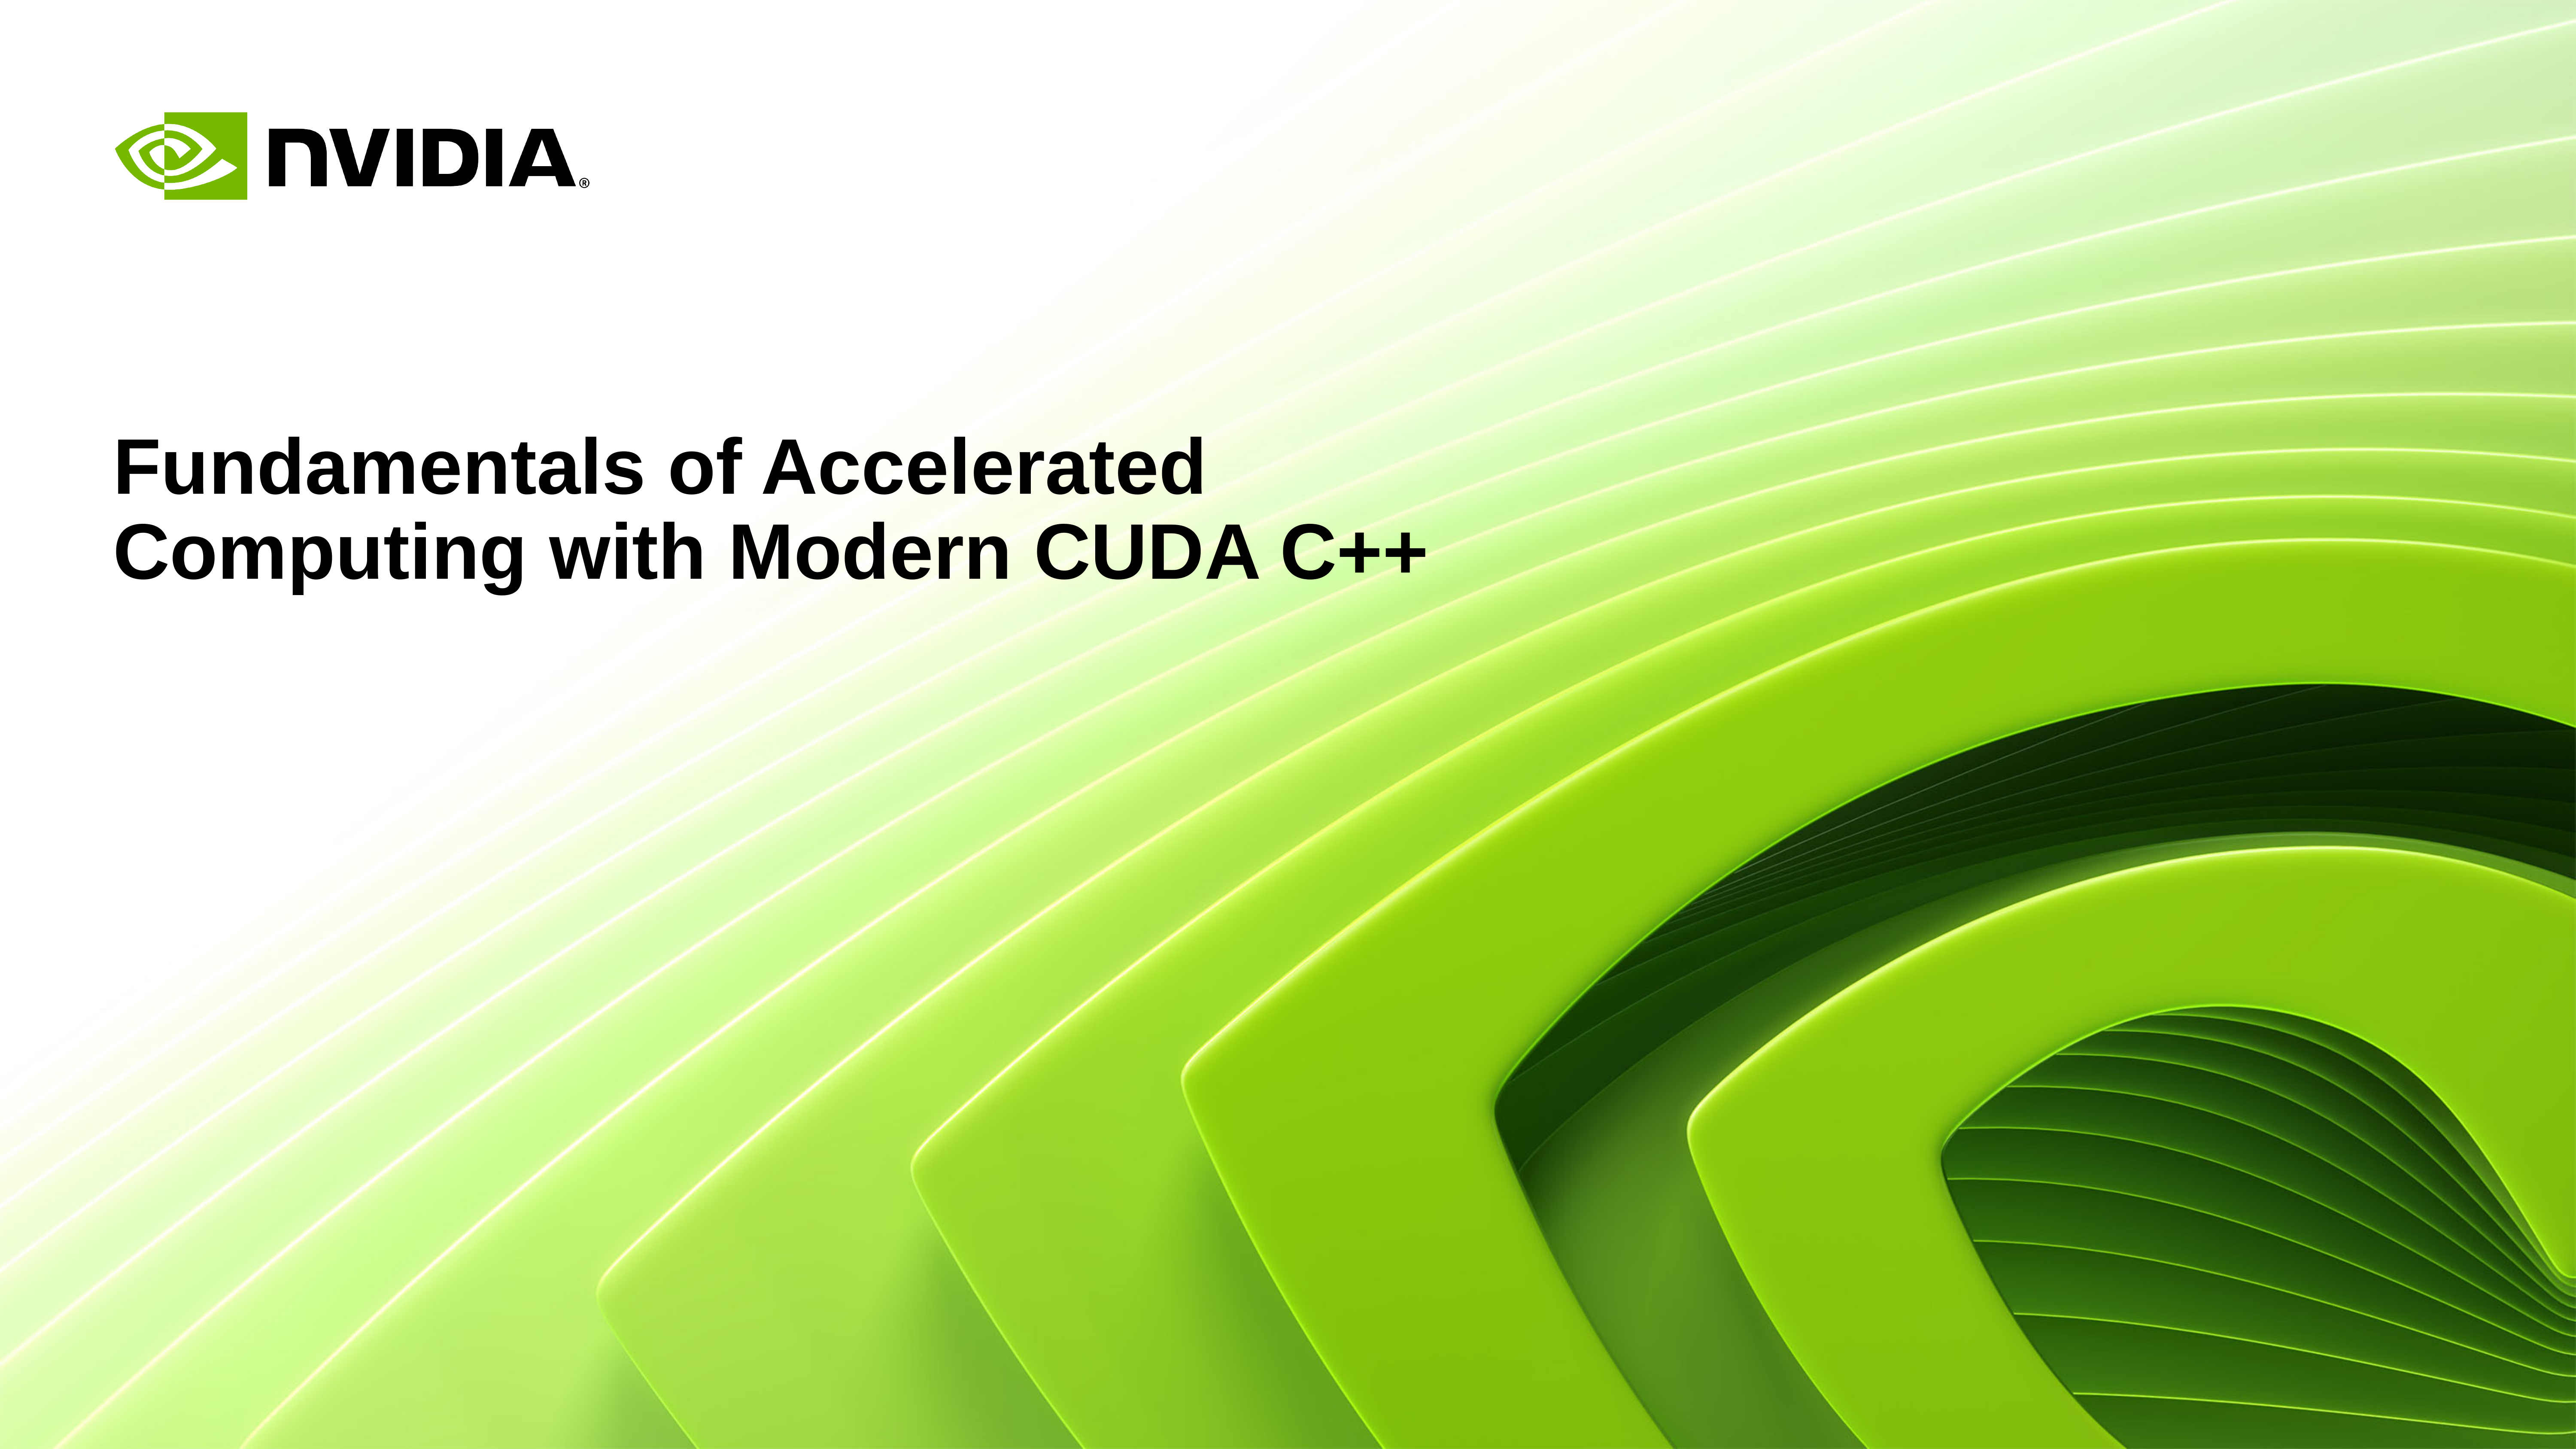

# Fundamentals of Accelerated Computing with Modern CUDA C++